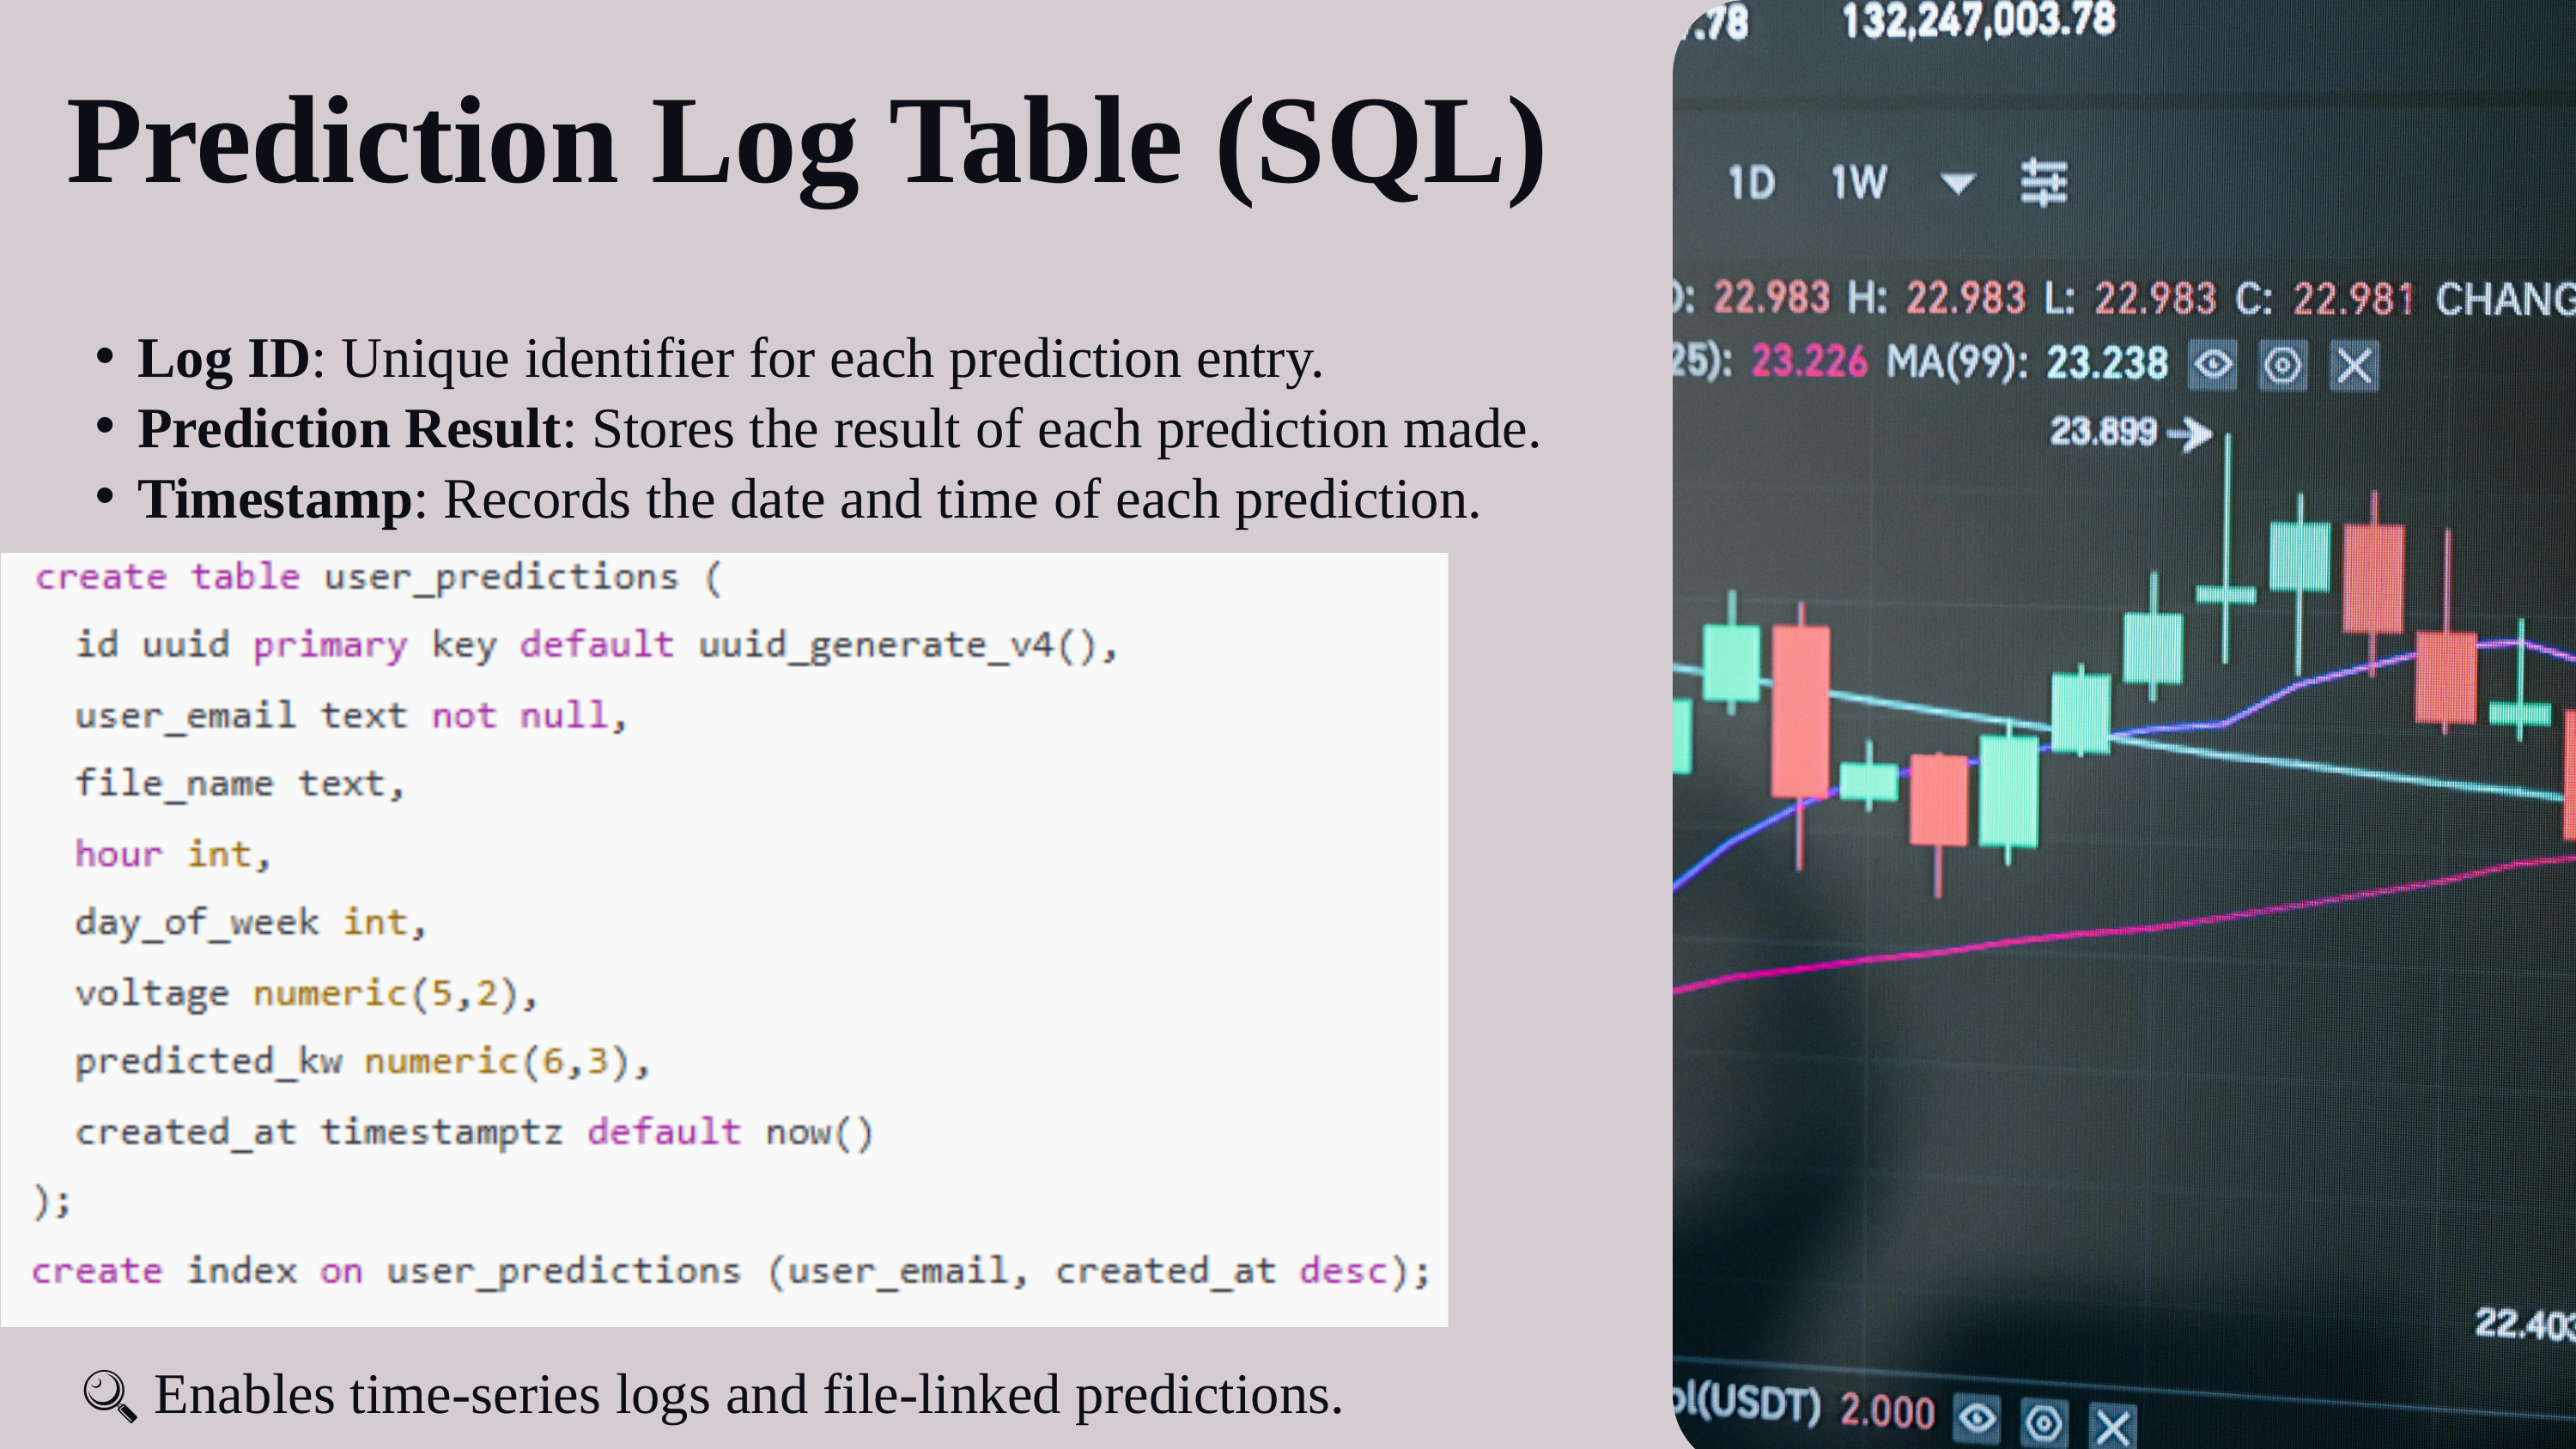

Prediction Log Table (SQL)
Log ID: Unique identifier for each prediction entry.
Prediction Result: Stores the result of each prediction made.
Timestamp: Records the date and time of each prediction.

🔍 Enables time-series logs and file-linked predictions.